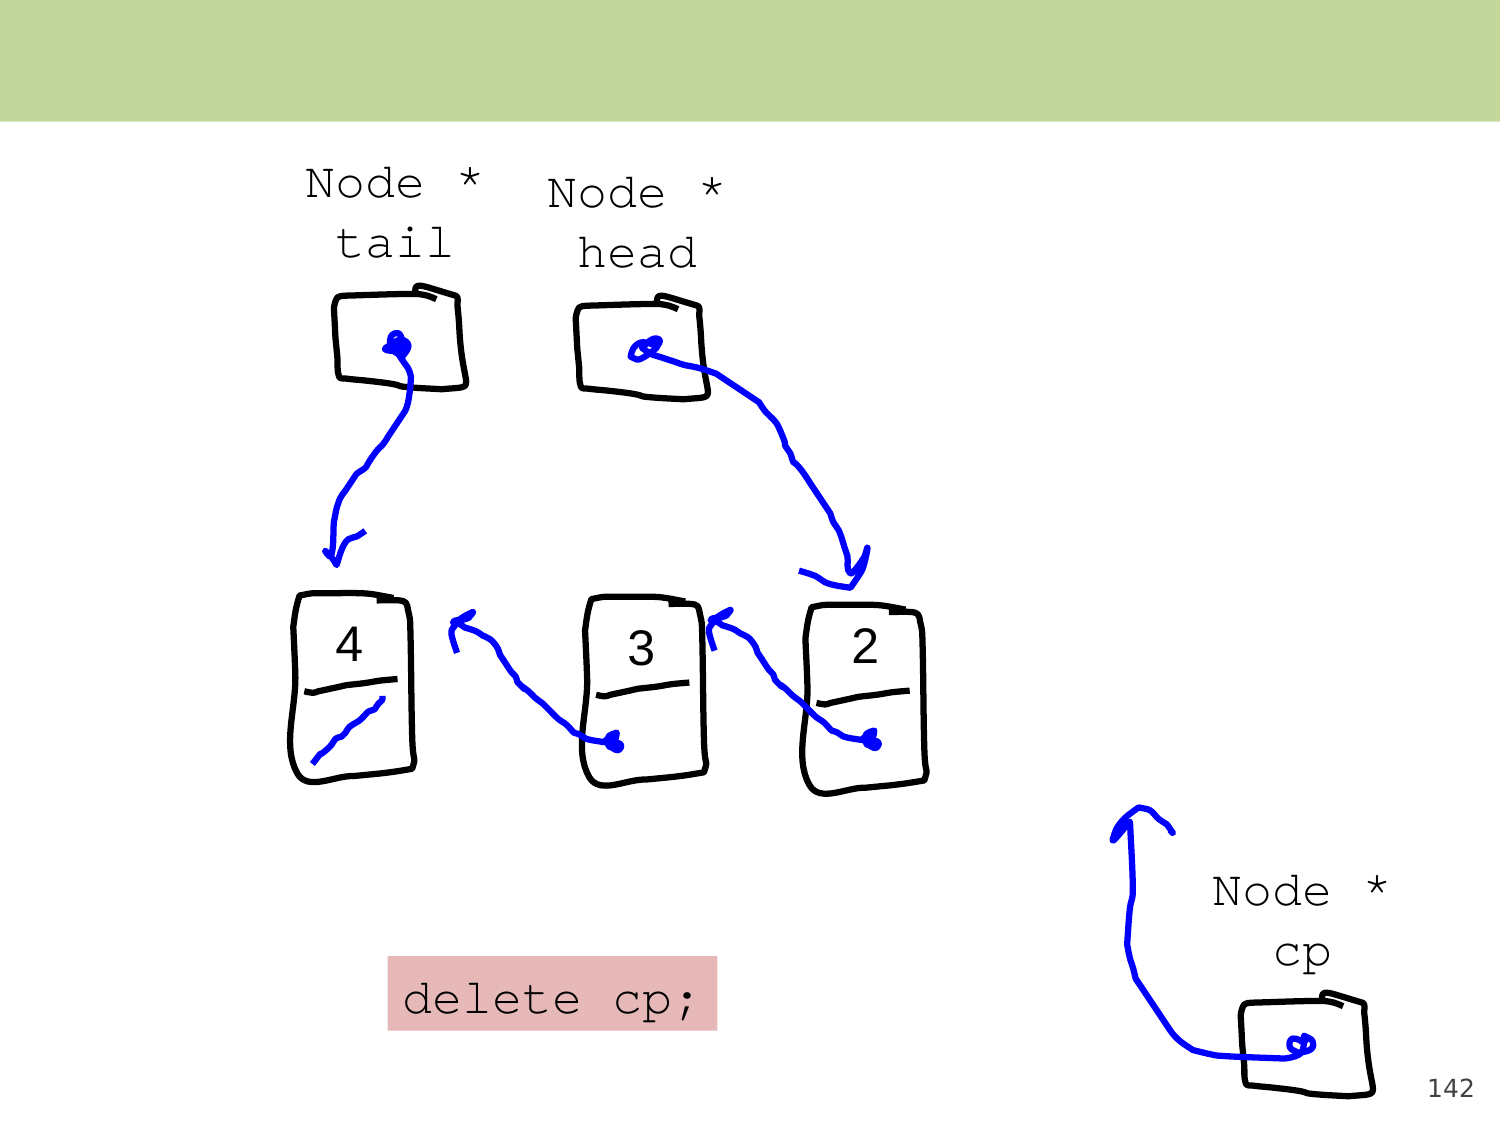

#
Node *
tail
Node *
head

4

2
3

Node *
cp
delete cp;